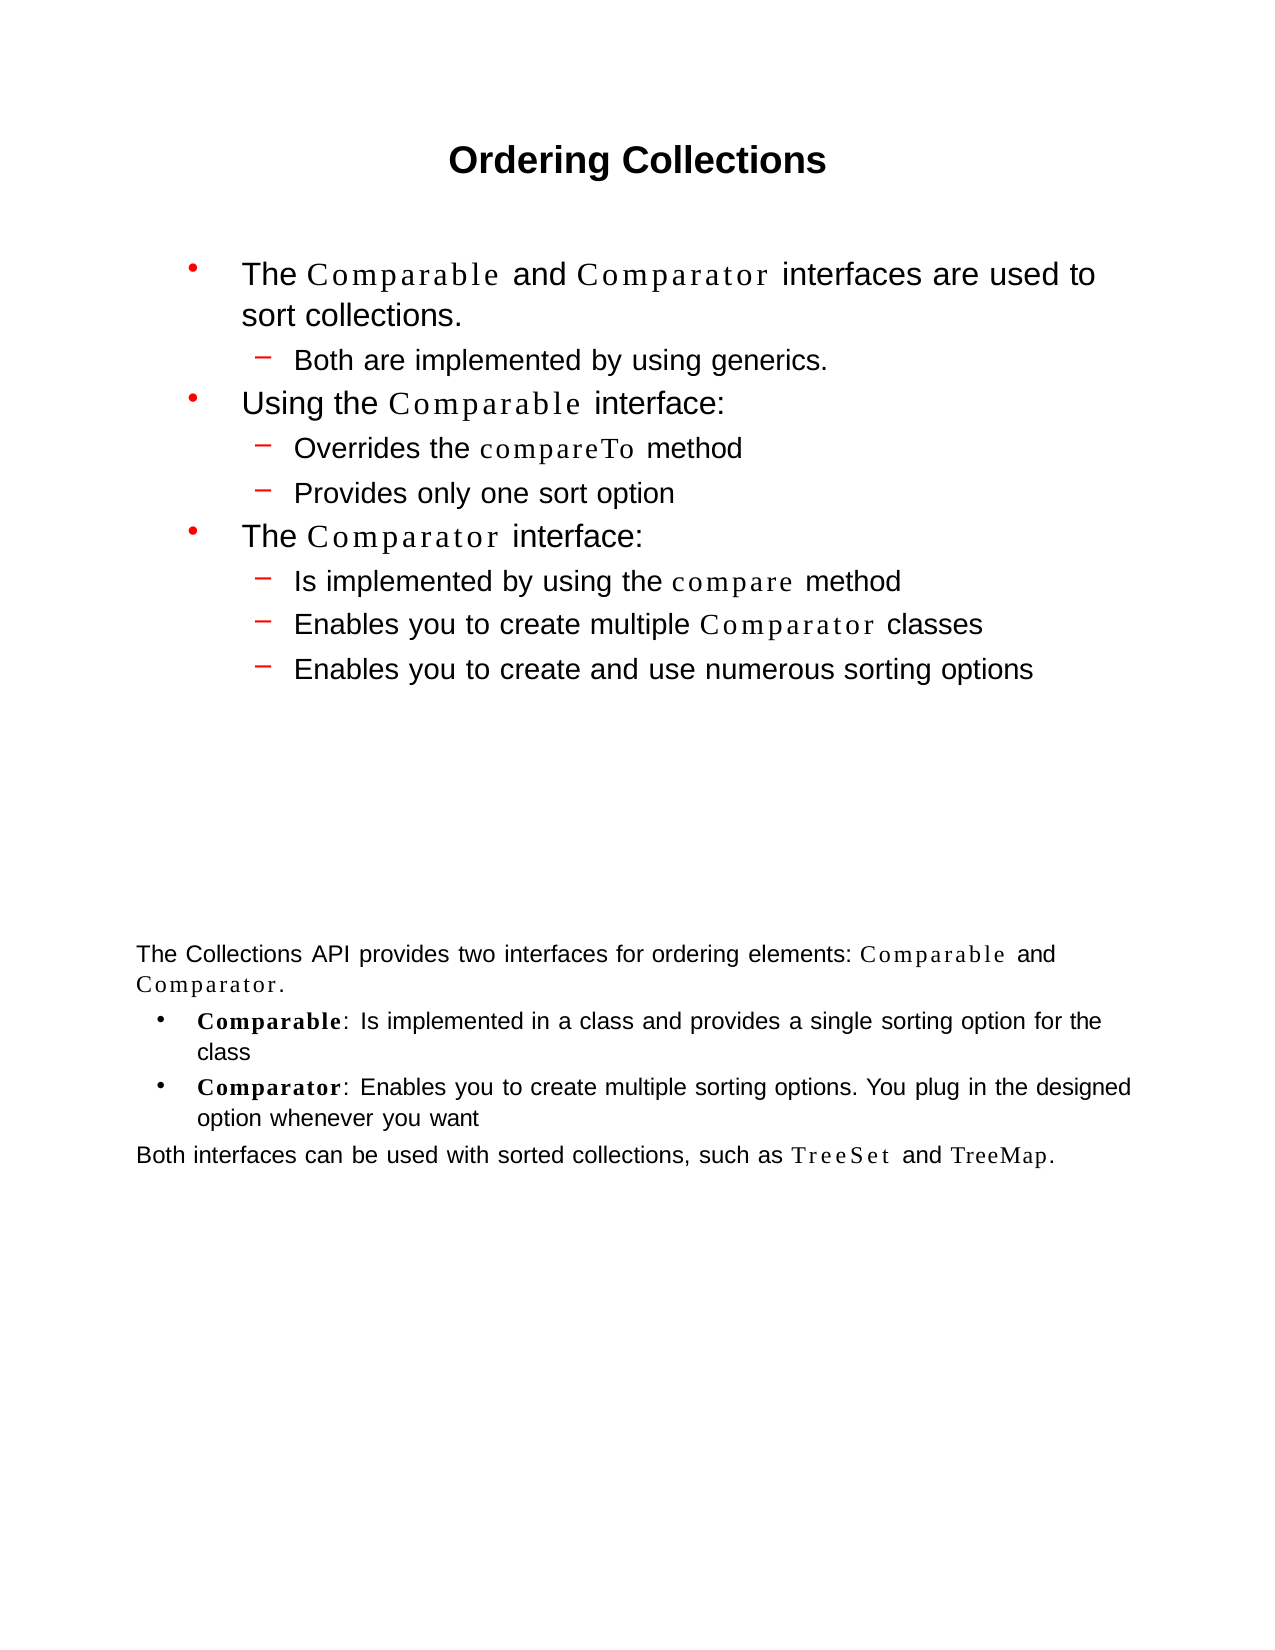

Ordering Collections

The Comparable and Comparator interfaces are used to sort collections.
Both are implemented by using generics.
Using the Comparable interface:
Overrides the compareTo method
Provides only one sort option
The Comparator interface:
Is implemented by using the compare method
Enables you to create multiple Comparator classes
Enables you to create and use numerous sorting options

The Collections API provides two interfaces for ordering elements: Comparable and
Comparator.
Comparable: Is implemented in a class and provides a single sorting option for the class
Comparator: Enables you to create multiple sorting options. You plug in the designed option whenever you want
Both interfaces can be used with sorted collections, such as TreeSet and TreeMap.